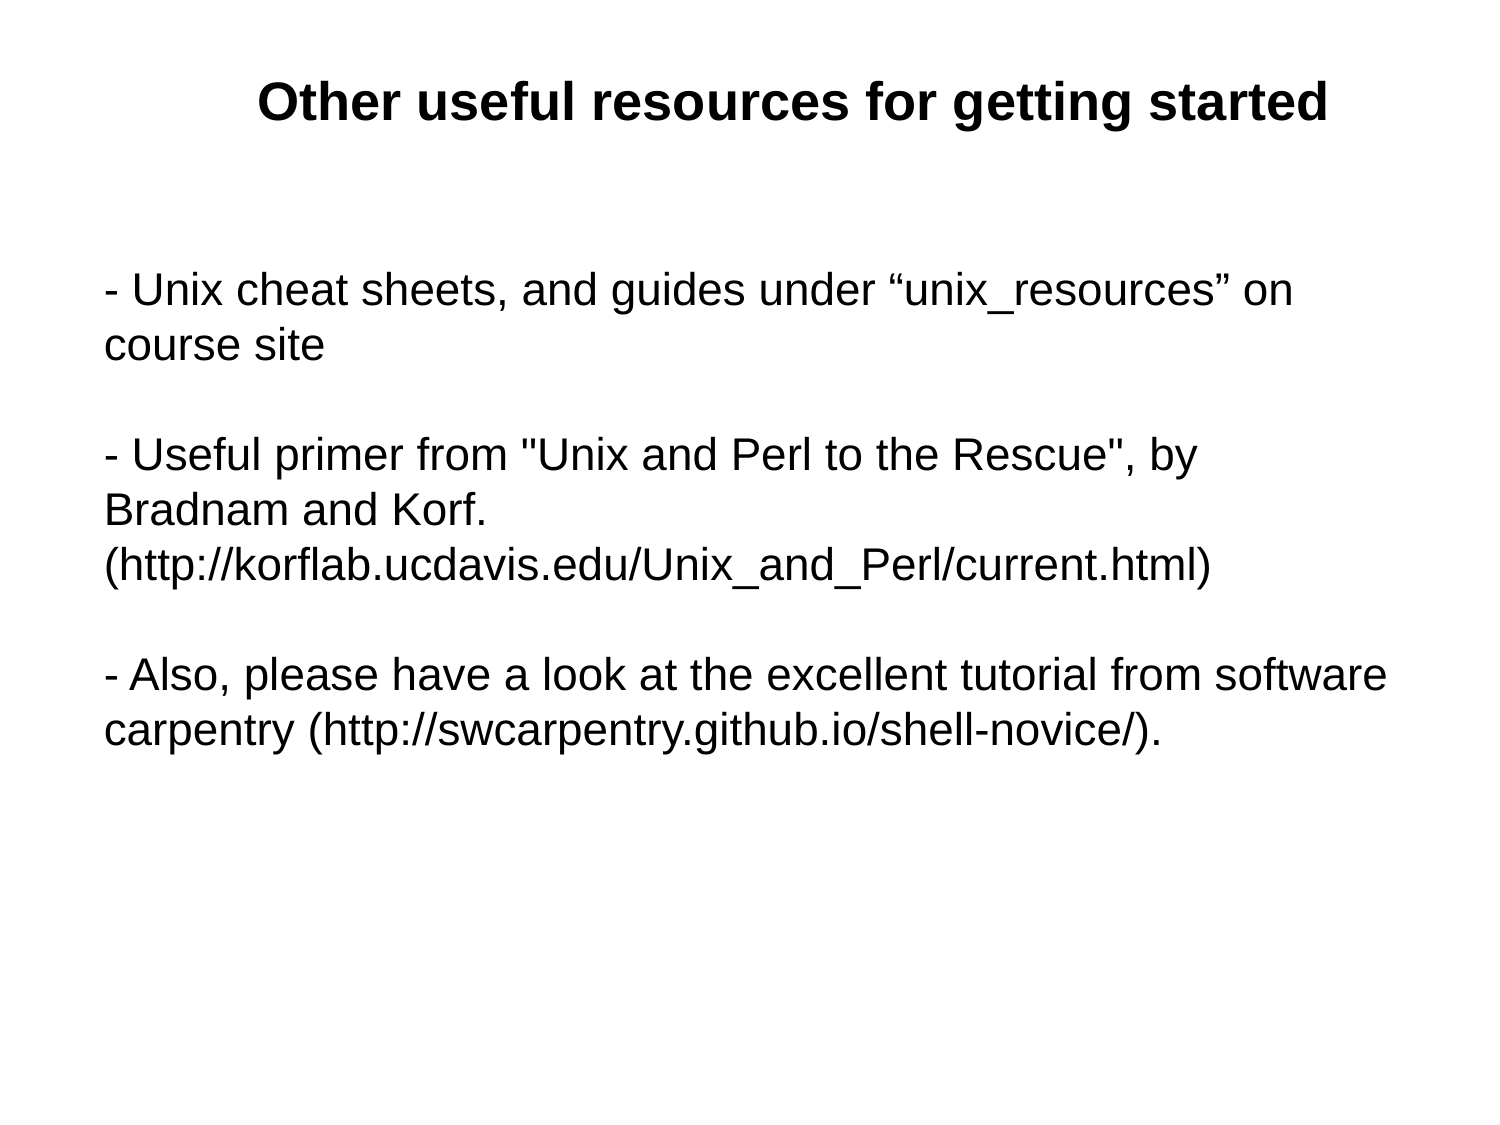

Other useful resources for getting started

- Unix cheat sheets, and guides under “unix_resources” on course site

- Useful primer from "Unix and Perl to the Rescue", by Bradnam and Korf. (http://korflab.ucdavis.edu/Unix_and_Perl/current.html)
- Also, please have a look at the excellent tutorial from software carpentry (http://swcarpentry.github.io/shell-novice/).